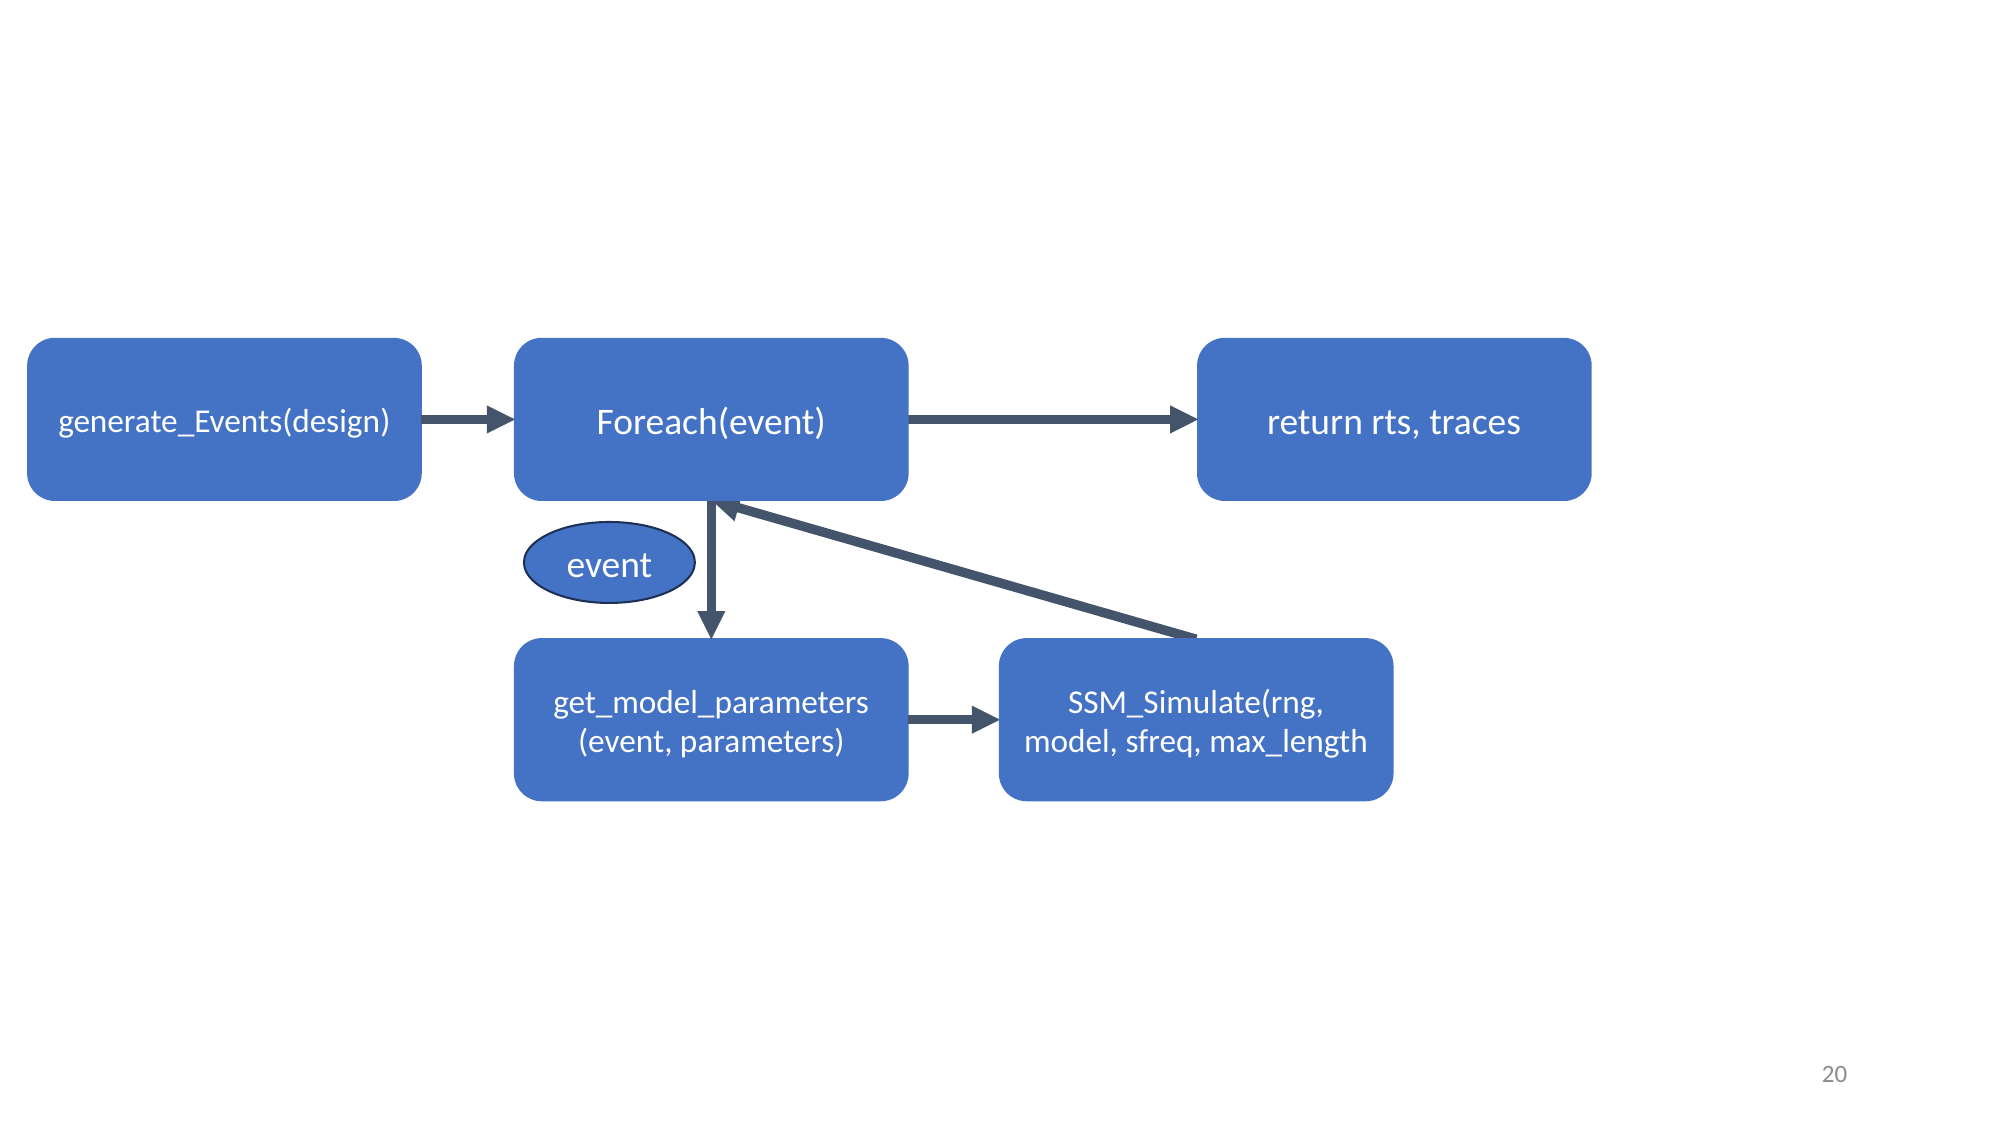

generate_Events(design)
Foreach(event)
return rts, traces
event
get_model_parameters
(event, parameters)
SSM_Simulate(rng, model, sfreq, max_length
20